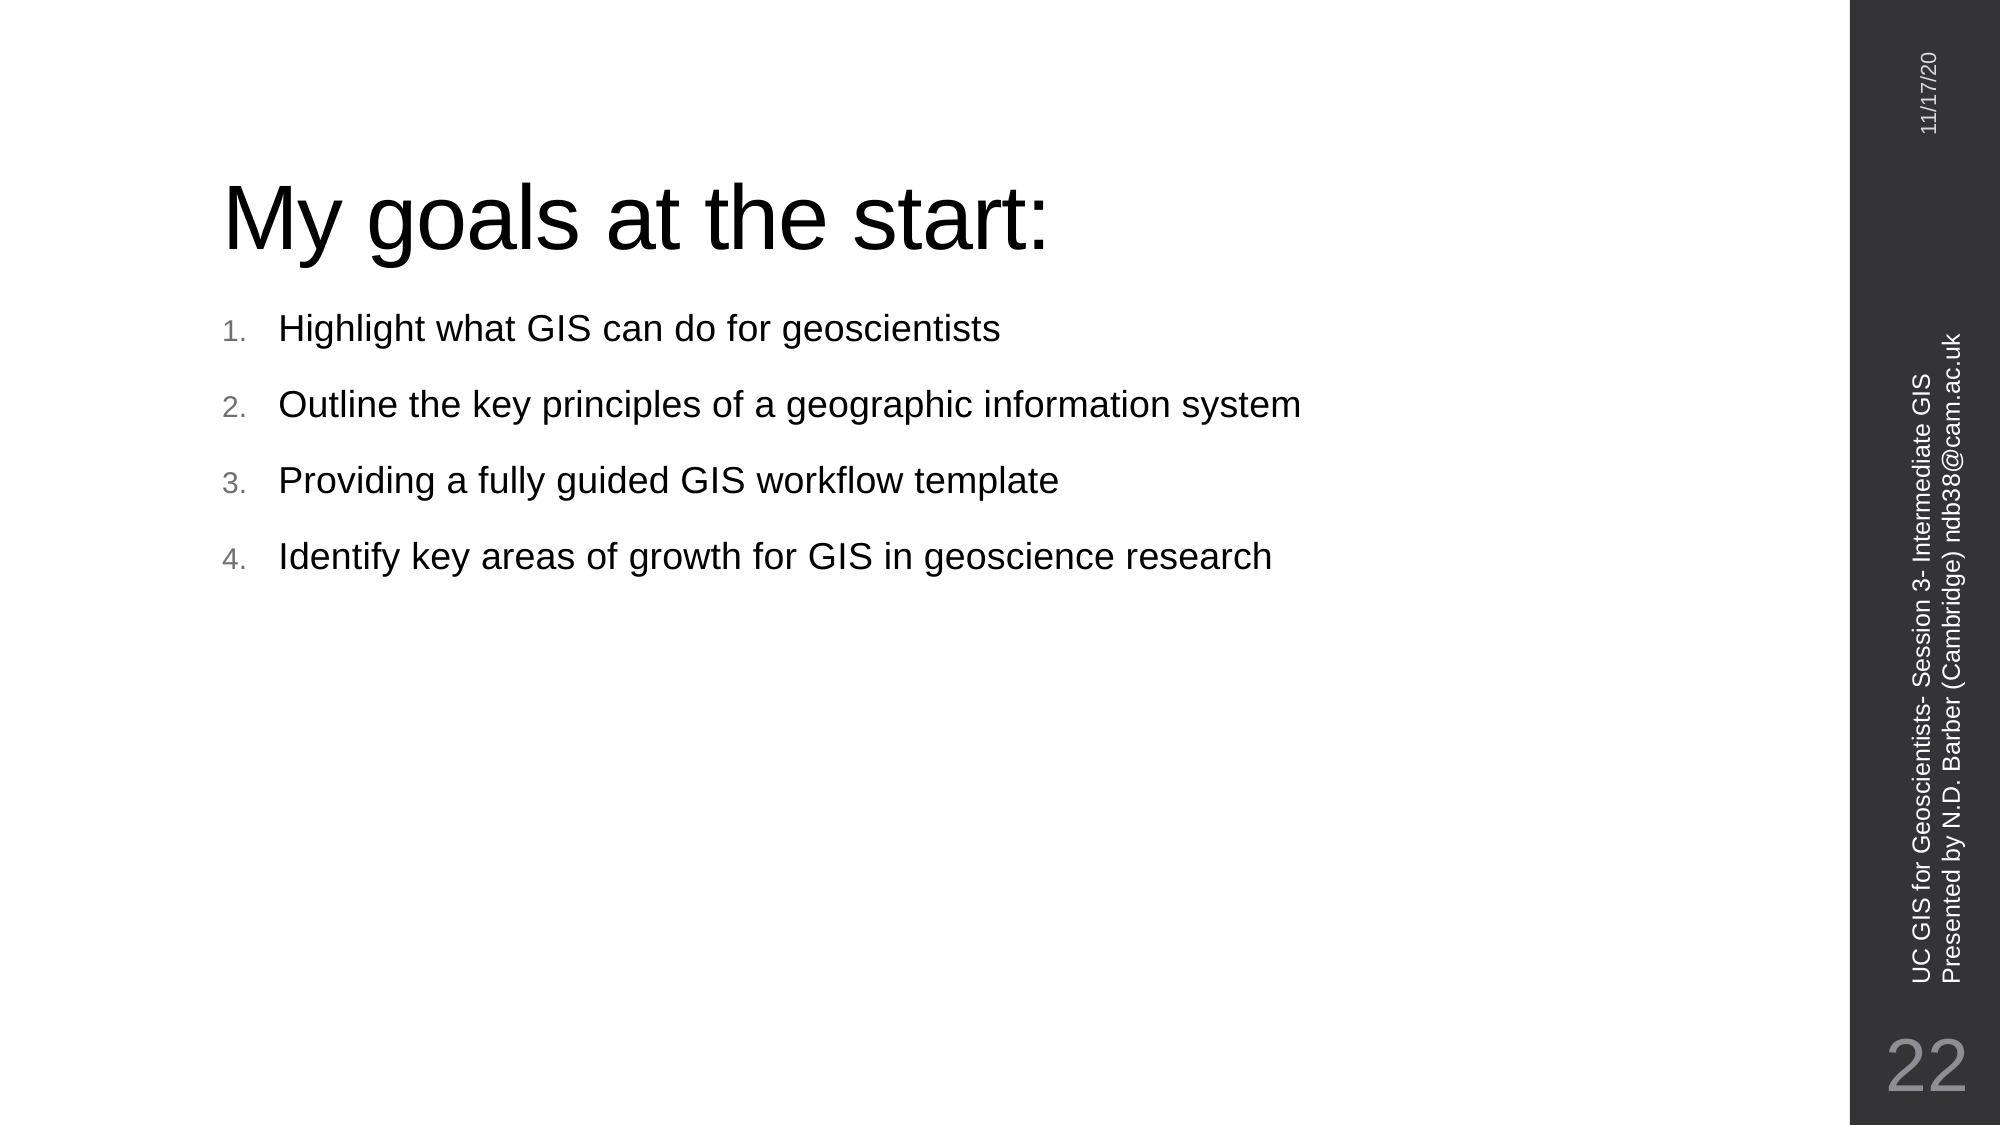

# My goals at the start:
11/17/20
Highlight what GIS can do for geoscientists
Outline the key principles of a geographic information system
Providing a fully guided GIS workflow template
Identify key areas of growth for GIS in geoscience research

UC GIS for Geoscientists- Session 3- Intermediate GIS
Presented by N.D. Barber (Cambridge) ndb38@cam.ac.uk
22